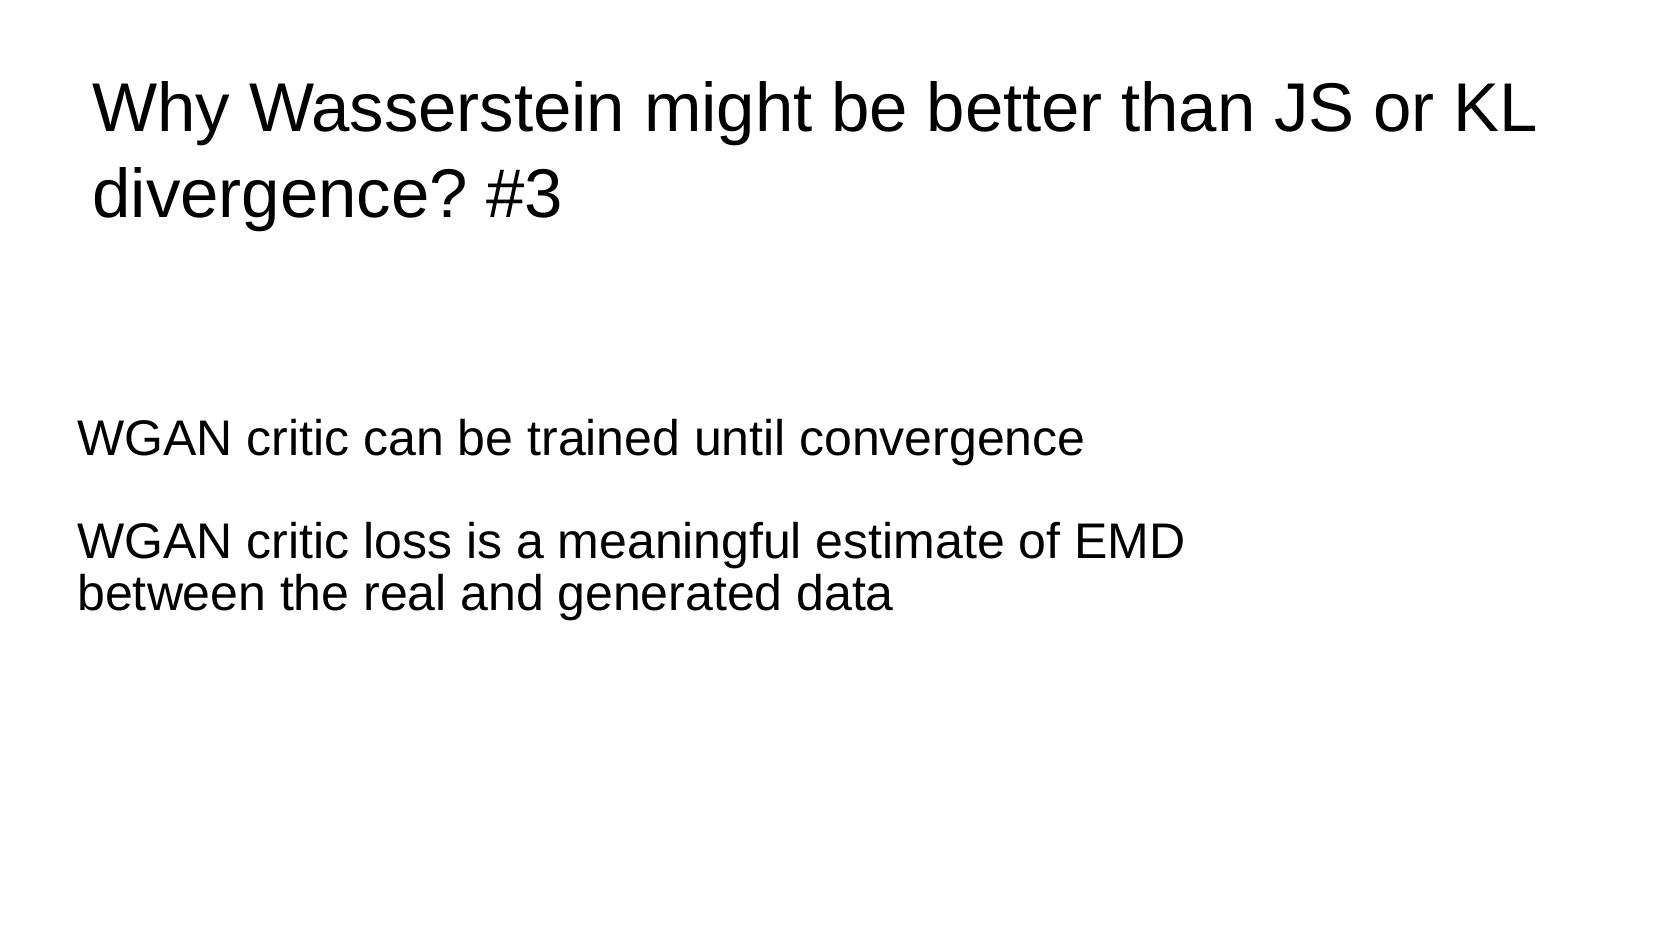

# Why Wasserstein might be better than JS or KL divergence? #3
WGAN critic can be trained until convergence
WGAN critic loss is a meaningful estimate of EMD between the real and generated data